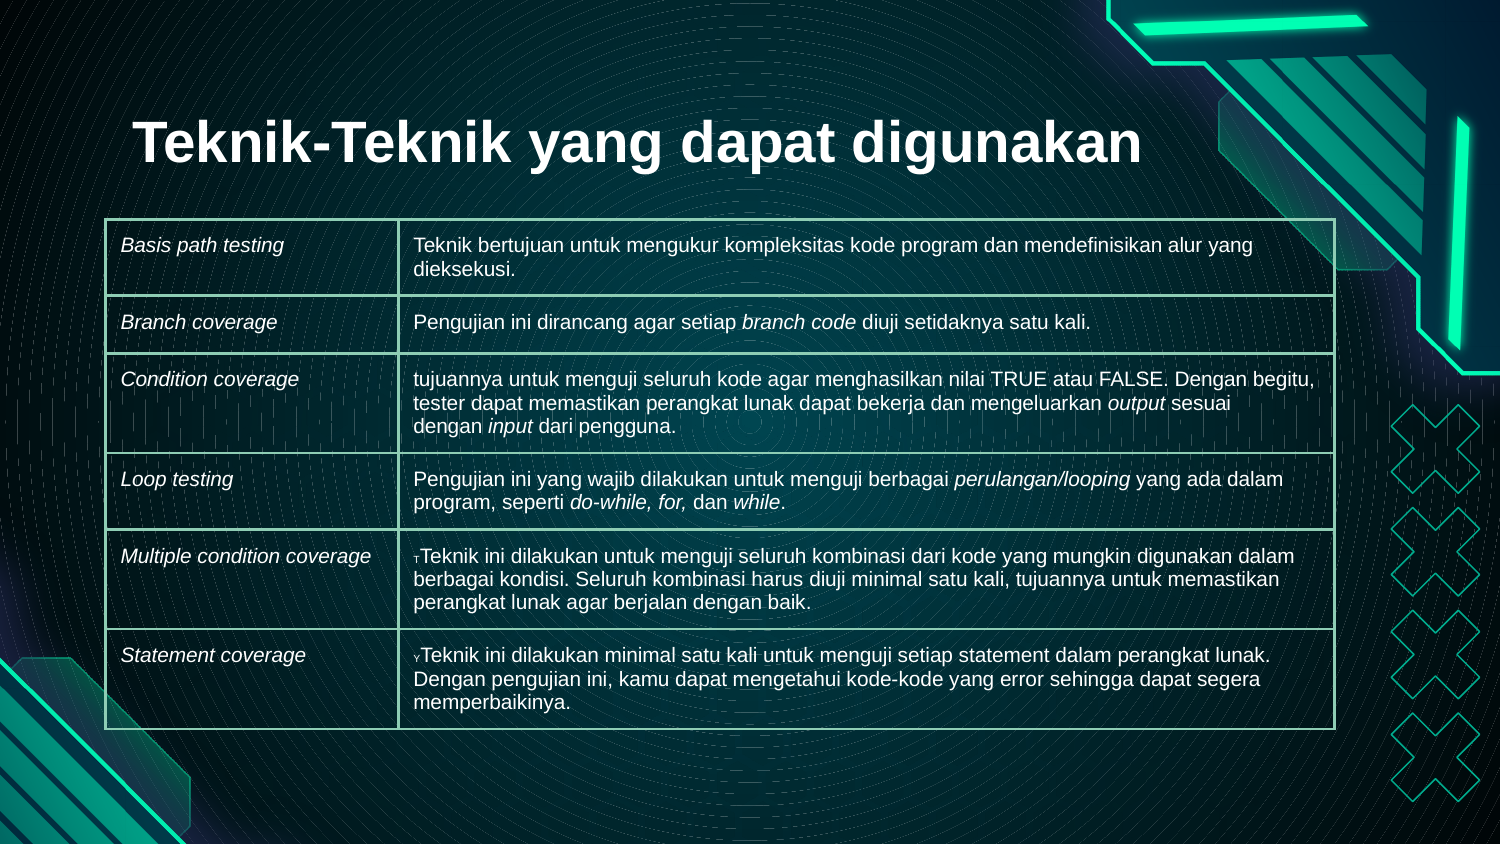

# Teknik-Teknik yang dapat digunakan

| Basis path testing | Teknik bertujuan untuk mengukur kompleksitas kode program dan mendefinisikan alur yang dieksekusi. |
| --- | --- |
| Branch coverage | Pengujian ini dirancang agar setiap branch code diuji setidaknya satu kali. |
| Condition coverage | tujuannya untuk menguji seluruh kode agar menghasilkan nilai TRUE atau FALSE. Dengan begitu, tester dapat memastikan perangkat lunak dapat bekerja dan mengeluarkan output sesuai dengan input dari pengguna. |
| Loop testing | Pengujian ini yang wajib dilakukan untuk menguji berbagai perulangan/looping yang ada dalam program, seperti do-while, for, dan while. |
| Multiple condition coverage | TTeknik ini dilakukan untuk menguji seluruh kombinasi dari kode yang mungkin digunakan dalam berbagai kondisi. Seluruh kombinasi harus diuji minimal satu kali, tujuannya untuk memastikan perangkat lunak agar berjalan dengan baik. |
| Statement coverage | YTeknik ini dilakukan minimal satu kali untuk menguji setiap statement dalam perangkat lunak. Dengan pengujian ini, kamu dapat mengetahui kode-kode yang error sehingga dapat segera memperbaikinya. |